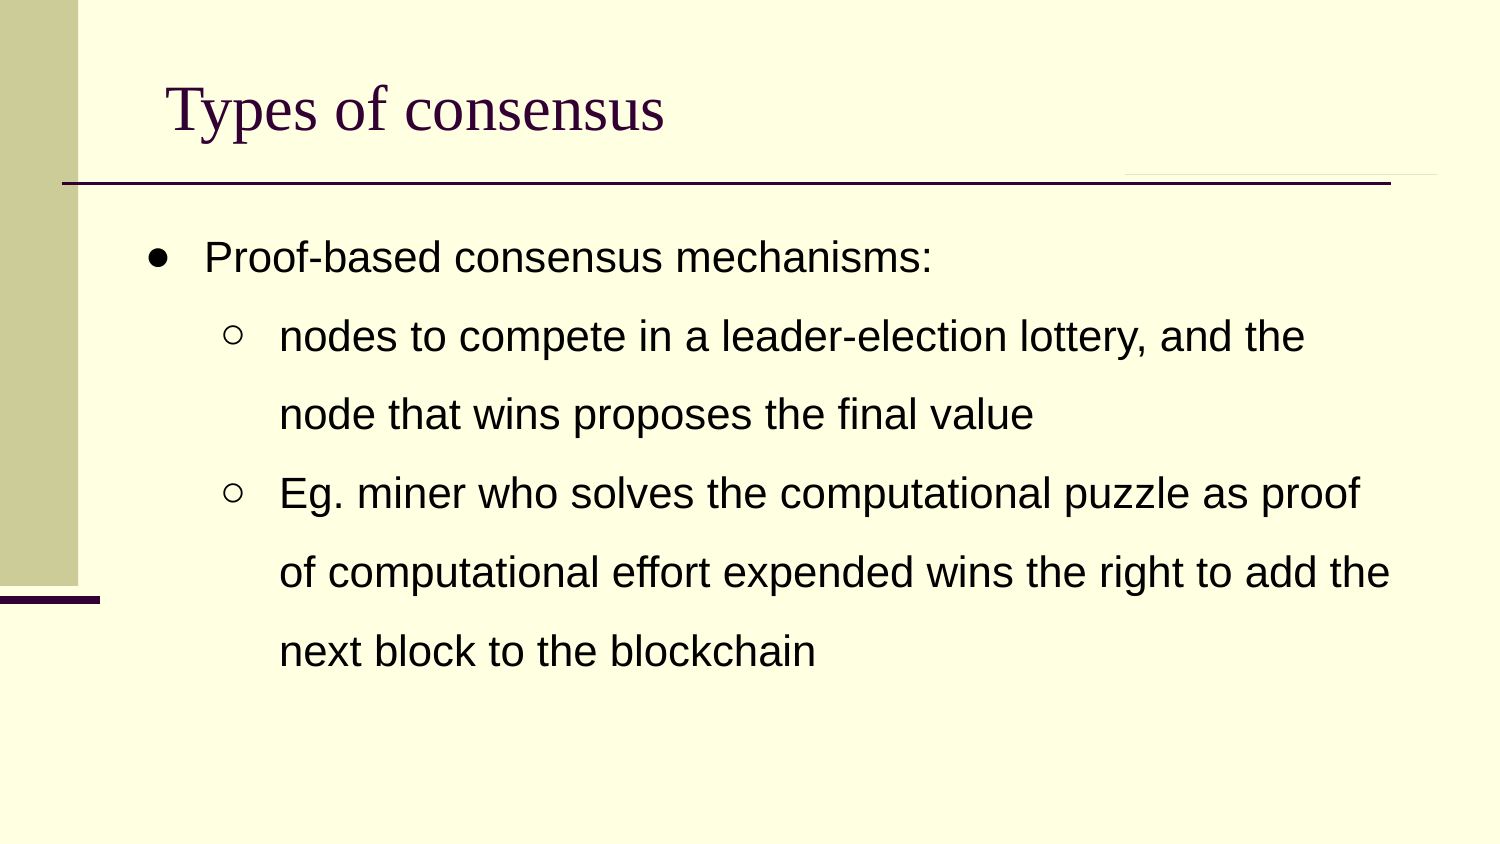

# Types of consensus
Proof-based consensus mechanisms:
nodes to compete in a leader-election lottery, and the node that wins proposes the final value
Eg. miner who solves the computational puzzle as proof of computational effort expended wins the right to add the next block to the blockchain